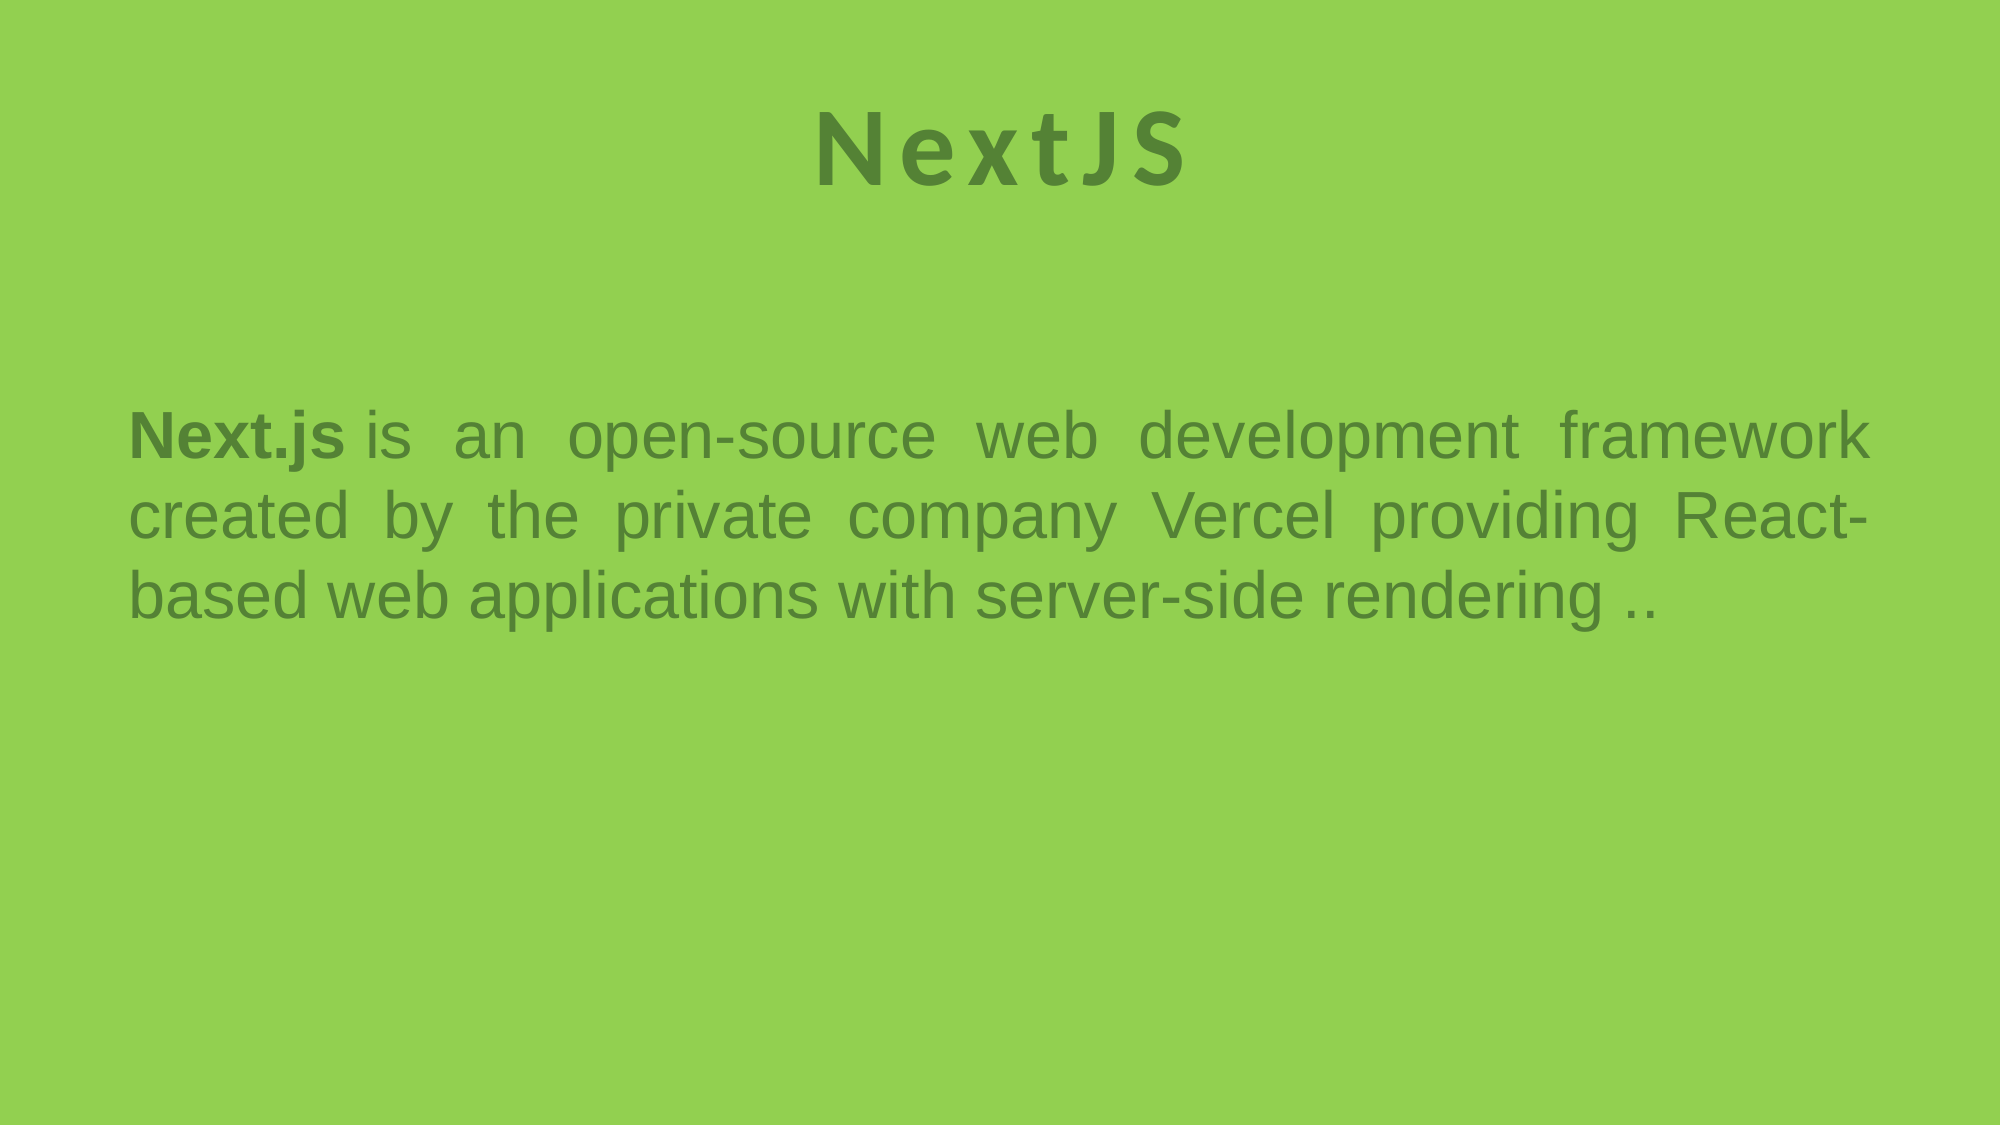

NextJS
Next.js is an open-source web development framework created by the private company Vercel providing React-based web applications with server-side rendering ..